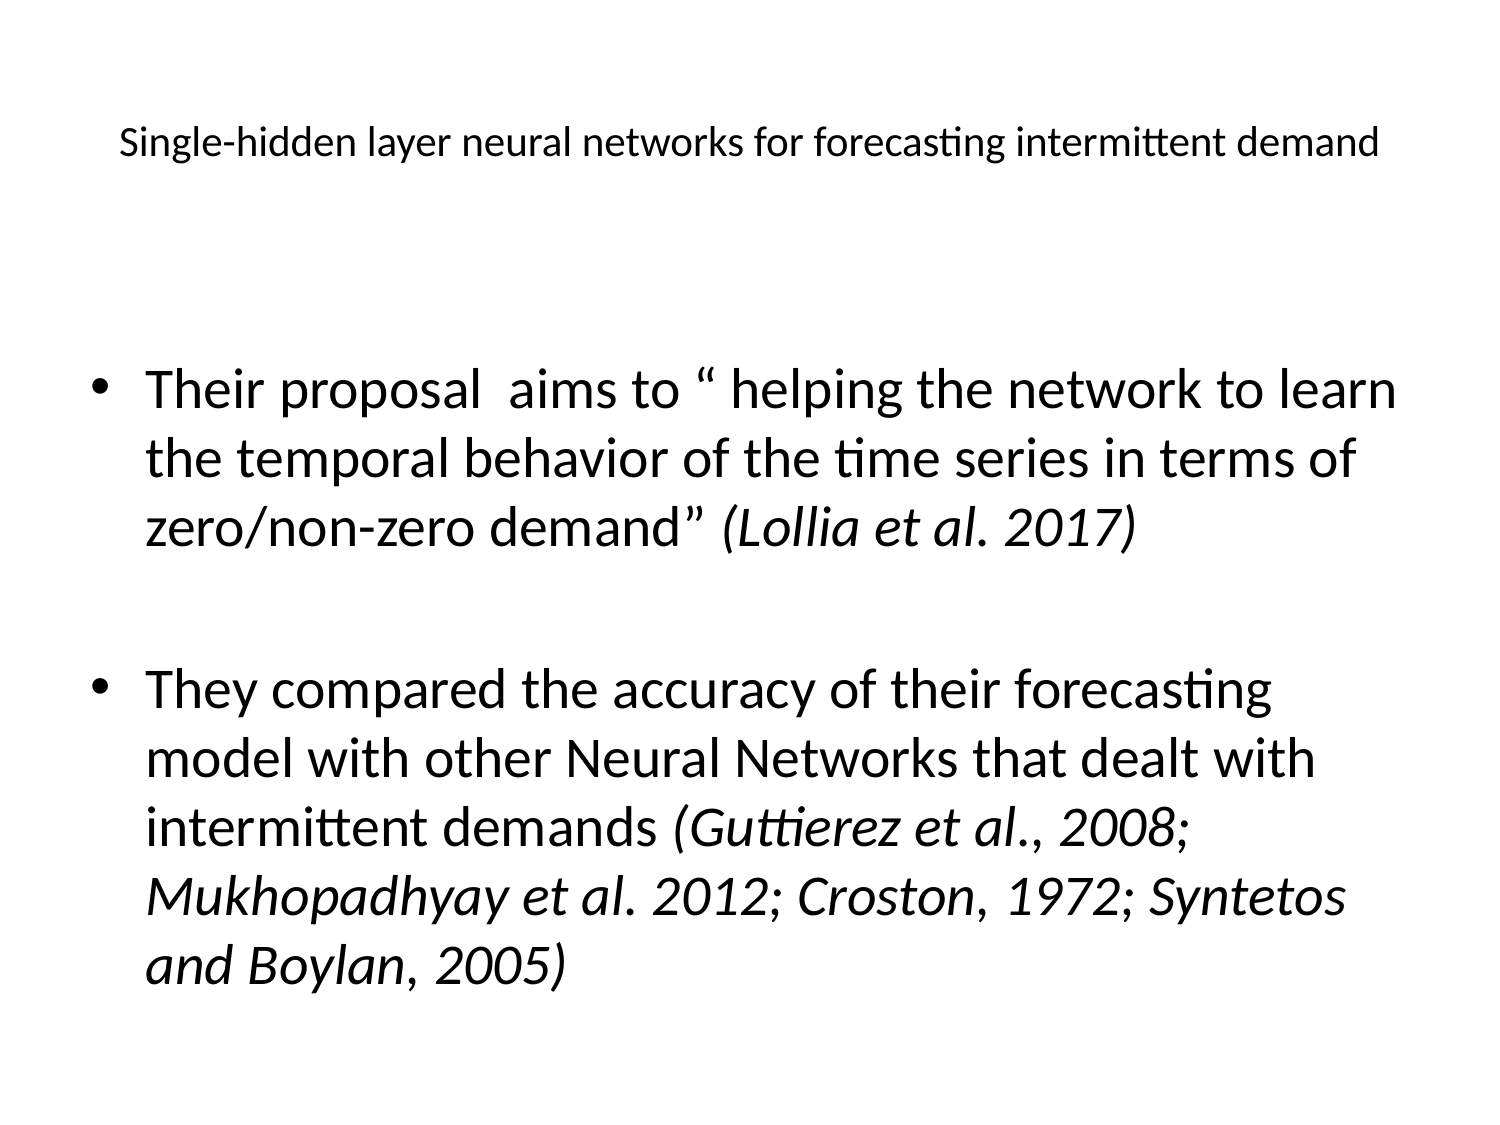

# Single-hidden layer neural networks for forecasting intermittent demand

Their proposal  aims to “ helping the network to learn the temporal behavior of the time series in terms of zero/non-zero demand” (Lollia et al. 2017)

They compared the accuracy of their forecasting model with other Neural Networks that dealt with intermittent demands (Guttierez et al., 2008; Mukhopadhyay et al. 2012; Croston, 1972; Syntetos and Boylan, 2005)